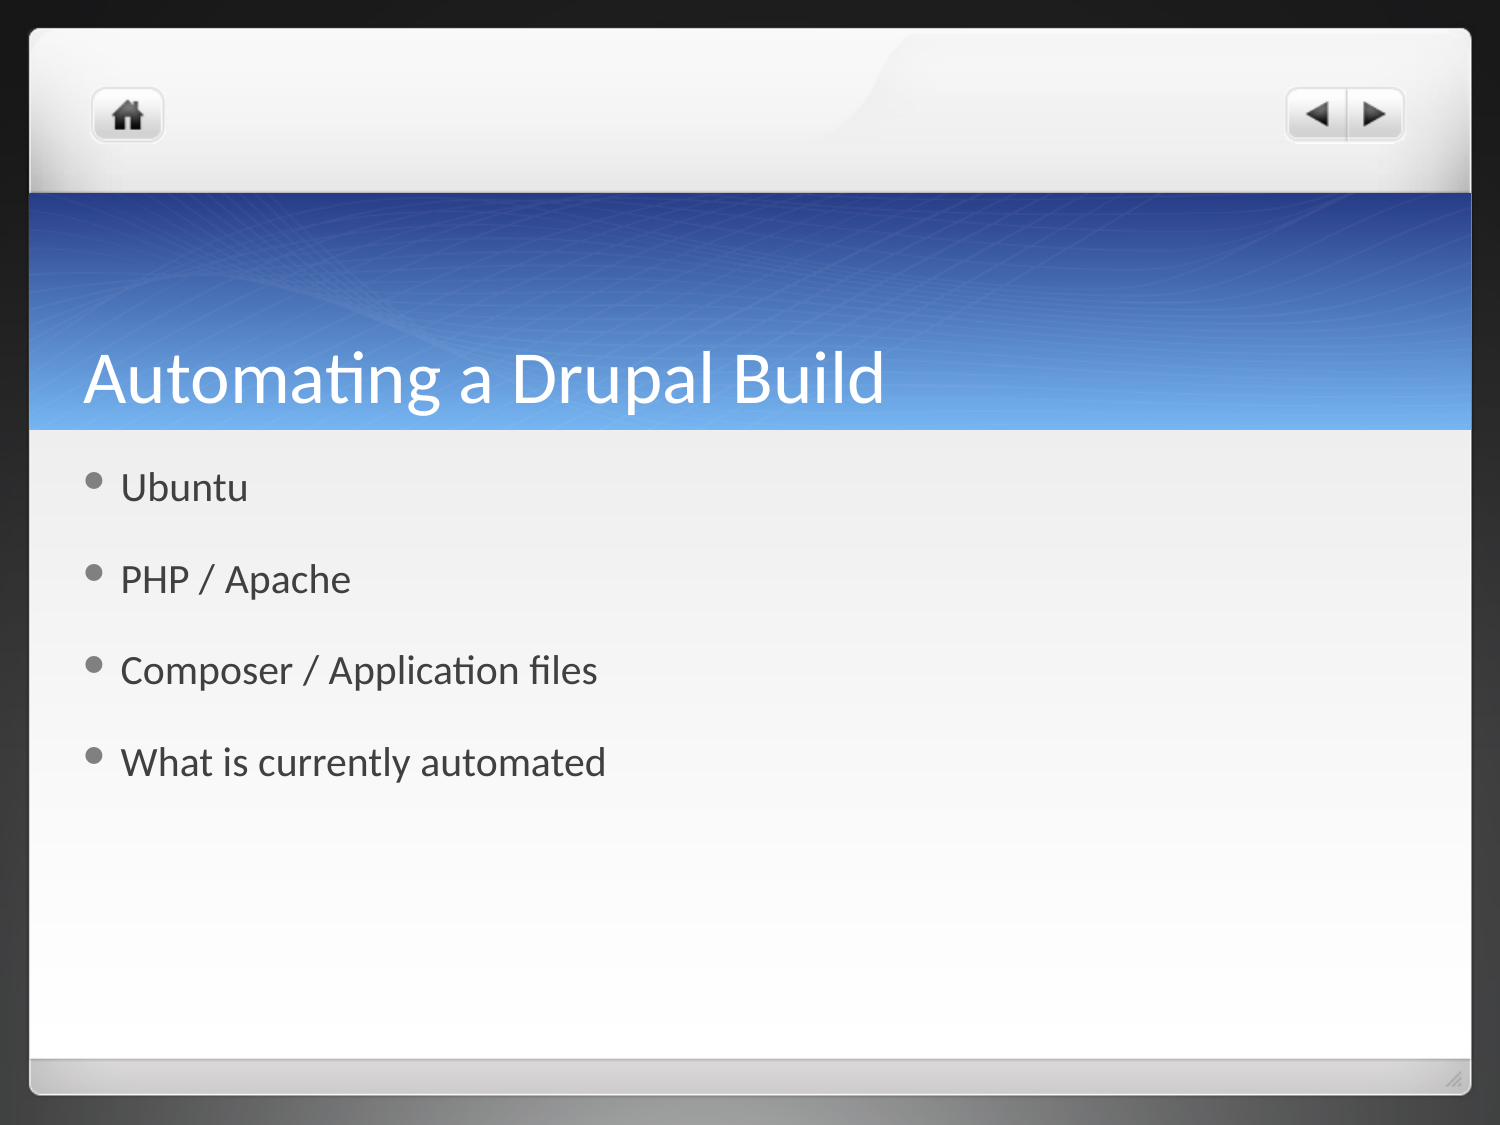

# Automating a Drupal Build
Ubuntu
PHP / Apache
Composer / Application files
What is currently automated